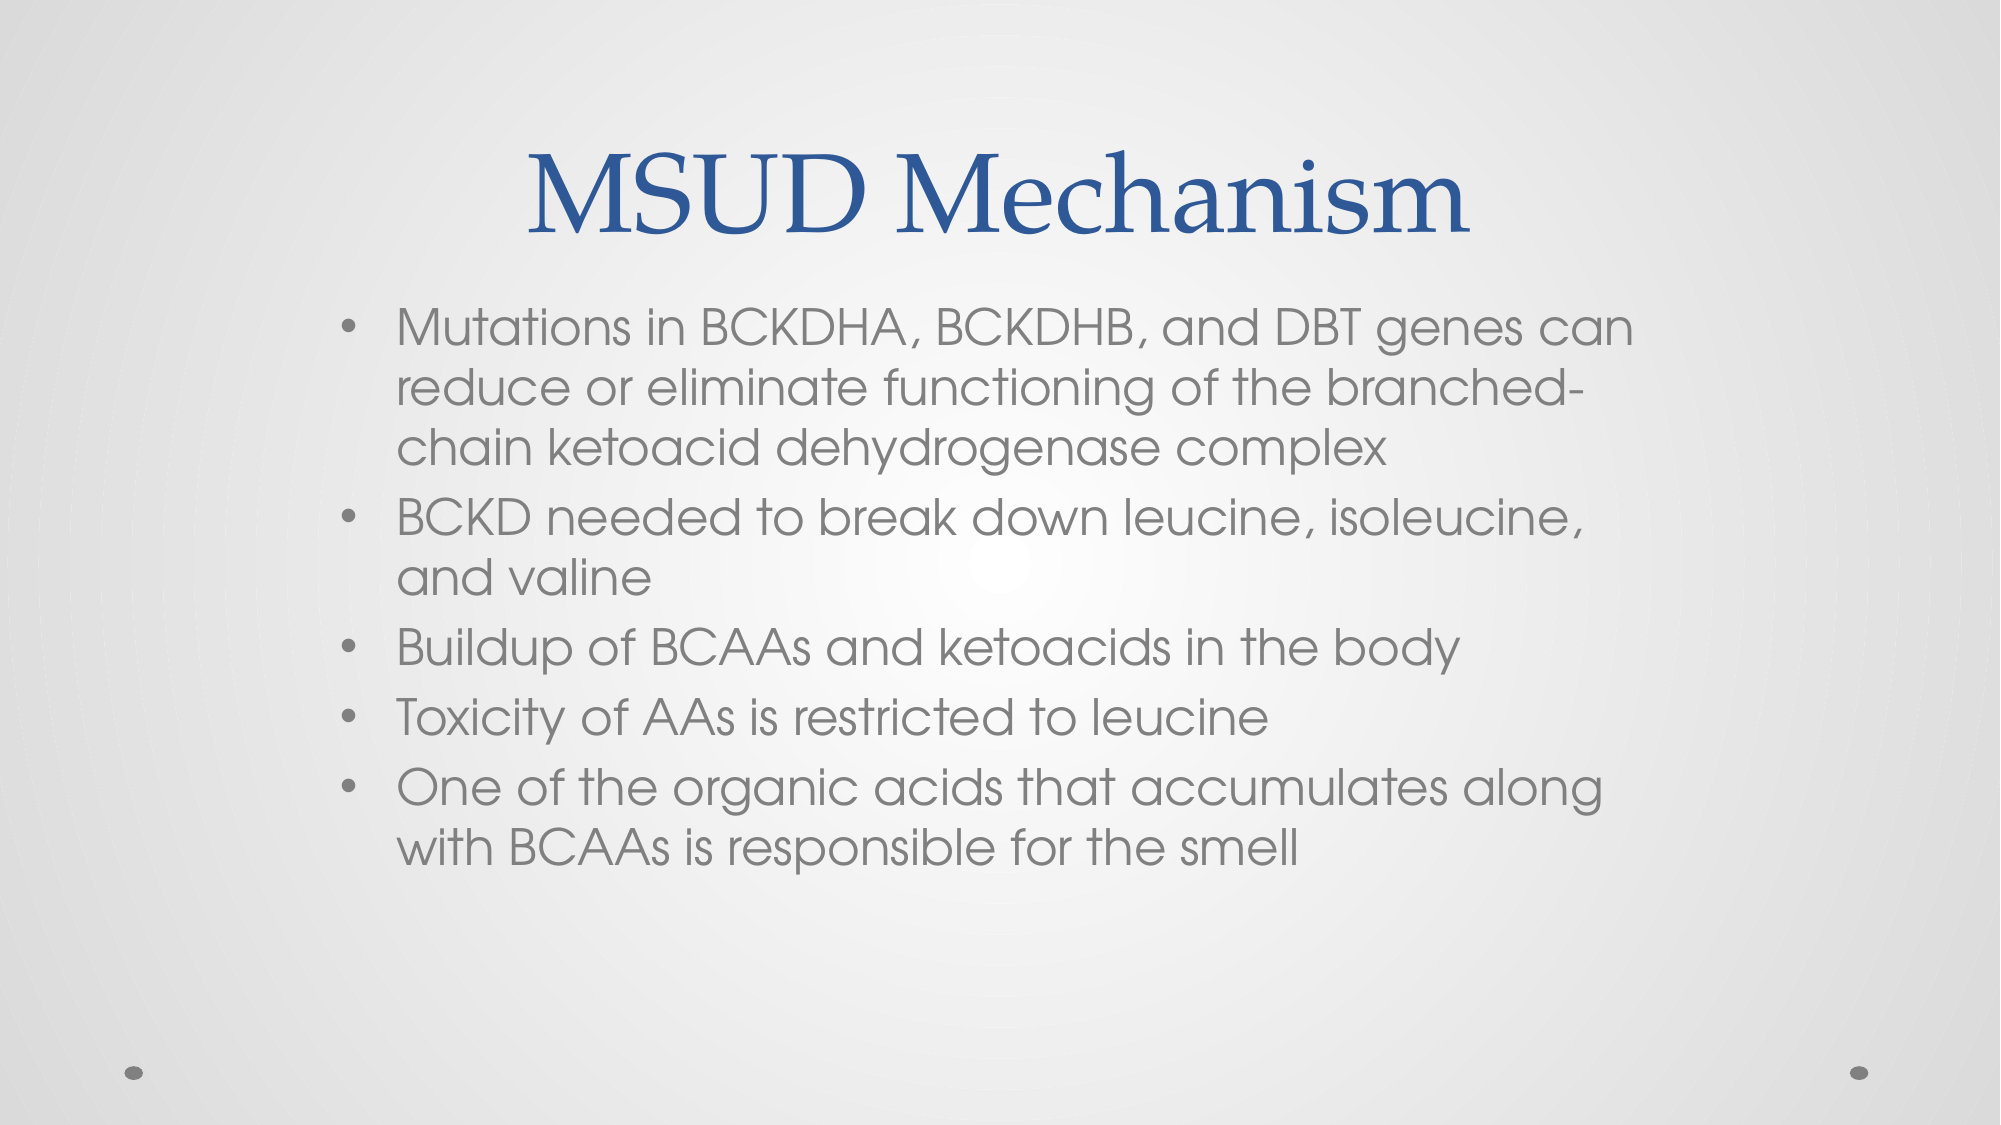

# MSUD Mechanism
Mutations in BCKDHA, BCKDHB, and DBT genes can reduce or eliminate functioning of the branched-chain ketoacid dehydrogenase complex
BCKD needed to break down leucine, isoleucine, and valine
Buildup of BCAAs and ketoacids in the body
Toxicity of AAs is restricted to leucine
One of the organic acids that accumulates along with BCAAs is responsible for the smell